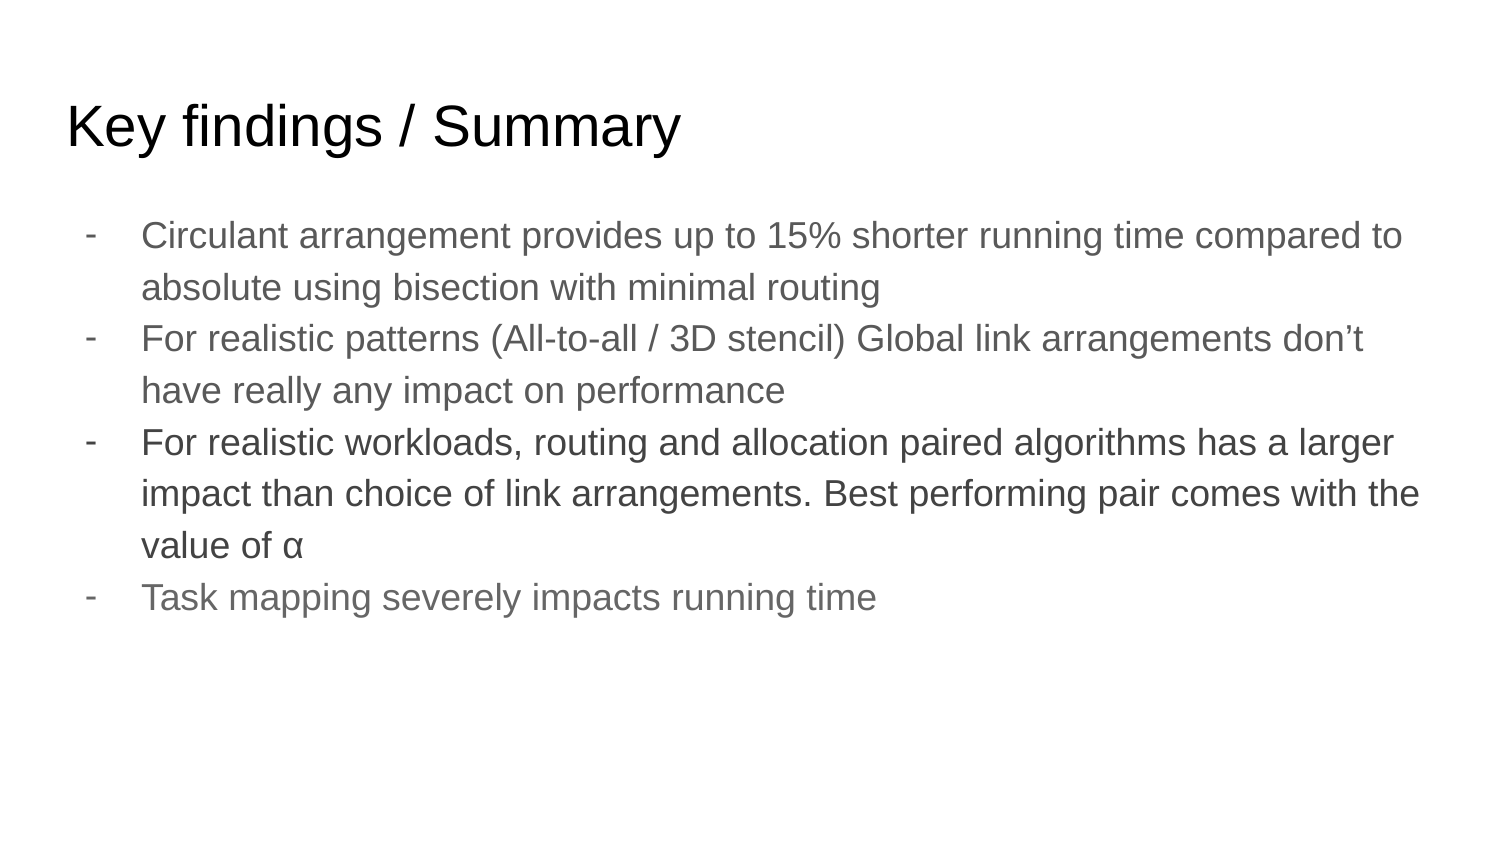

# Key findings / Summary
Circulant arrangement provides up to 15% shorter running time compared to absolute using bisection with minimal routing
For realistic patterns (All-to-all / 3D stencil) Global link arrangements don’t have really any impact on performance
For realistic workloads, routing and allocation paired algorithms has a larger impact than choice of link arrangements. Best performing pair comes with the value of α
Task mapping severely impacts running time